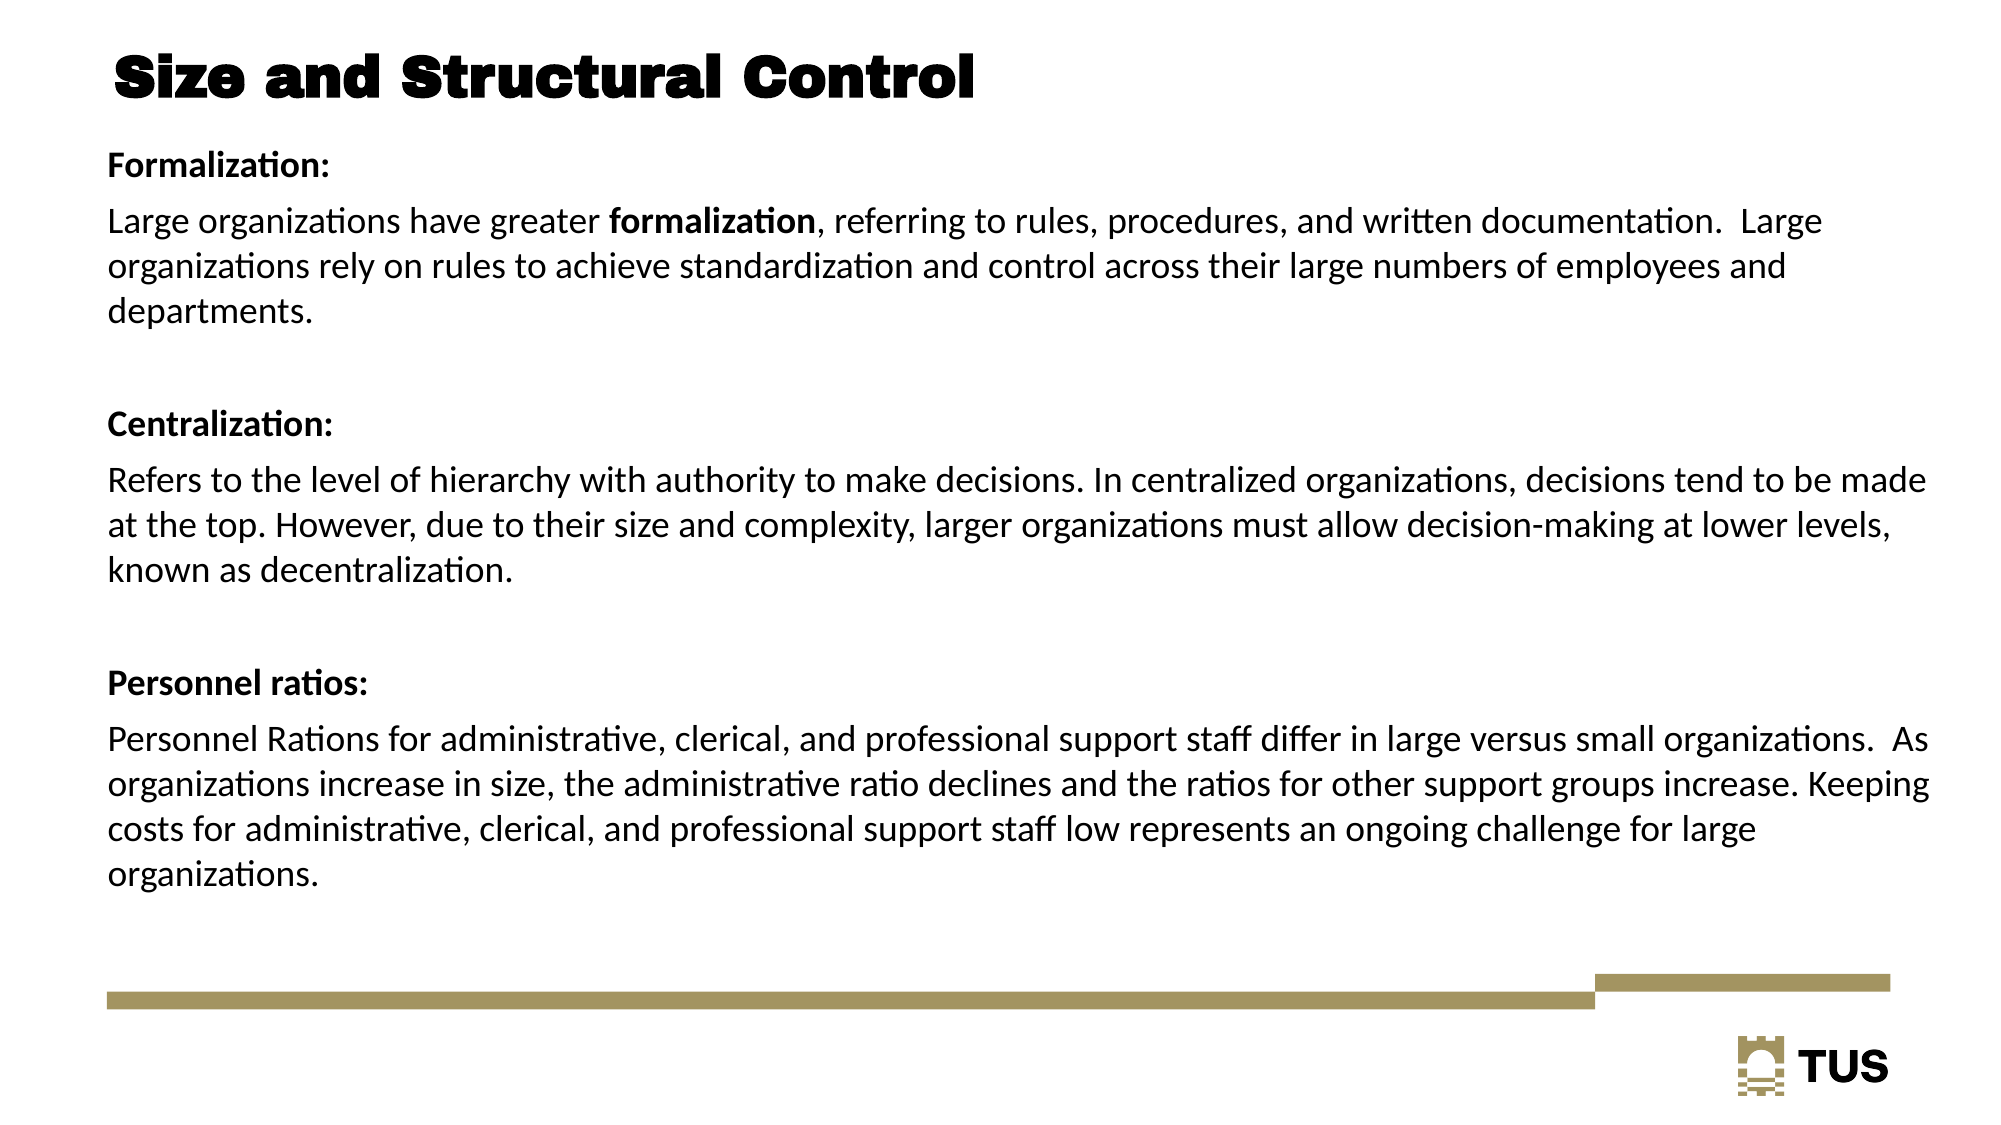

# Size and Structural Control
Formalization:
Large organizations have greater formalization, referring to rules, procedures, and written documentation.  Large organizations rely on rules to achieve standardization and control across their large numbers of employees and departments.

Centralization:
Refers to the level of hierarchy with authority to make decisions. In centralized organizations, decisions tend to be made at the top. However, due to their size and complexity, larger organizations must allow decision-making at lower levels, known as decentralization.

Personnel ratios:
Personnel Rations for administrative, clerical, and professional support staff differ in large versus small organizations.  As organizations increase in size, the administrative ratio declines and the ratios for other support groups increase. Keeping costs for administrative, clerical, and professional support staff low represents an ongoing challenge for large organizations.